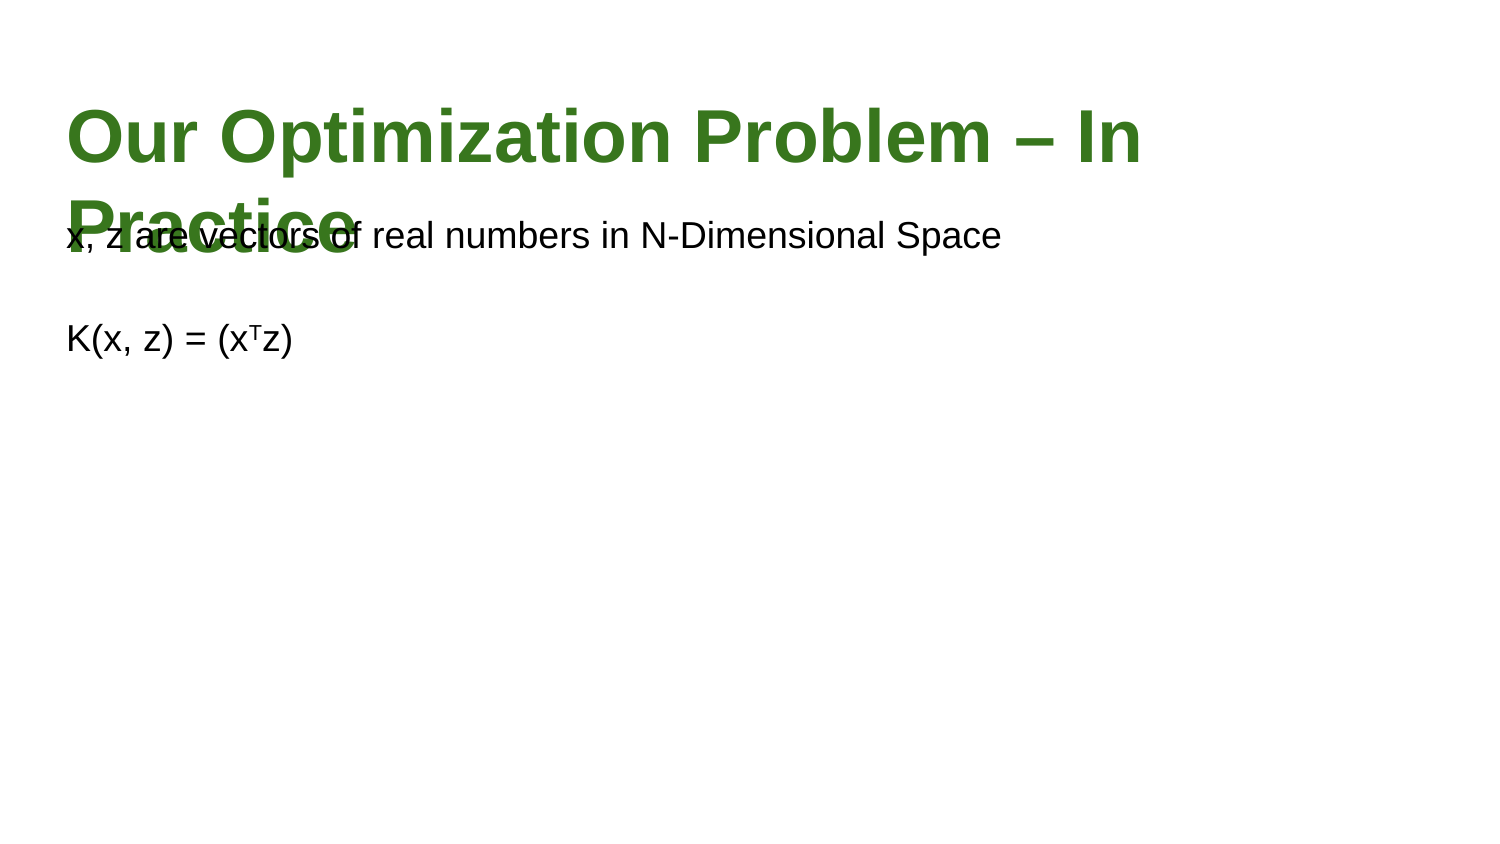

# Our Optimization Problem – In Practice
x, z are vectors of real numbers in N-Dimensional Space

K(x, z) = (xTz)